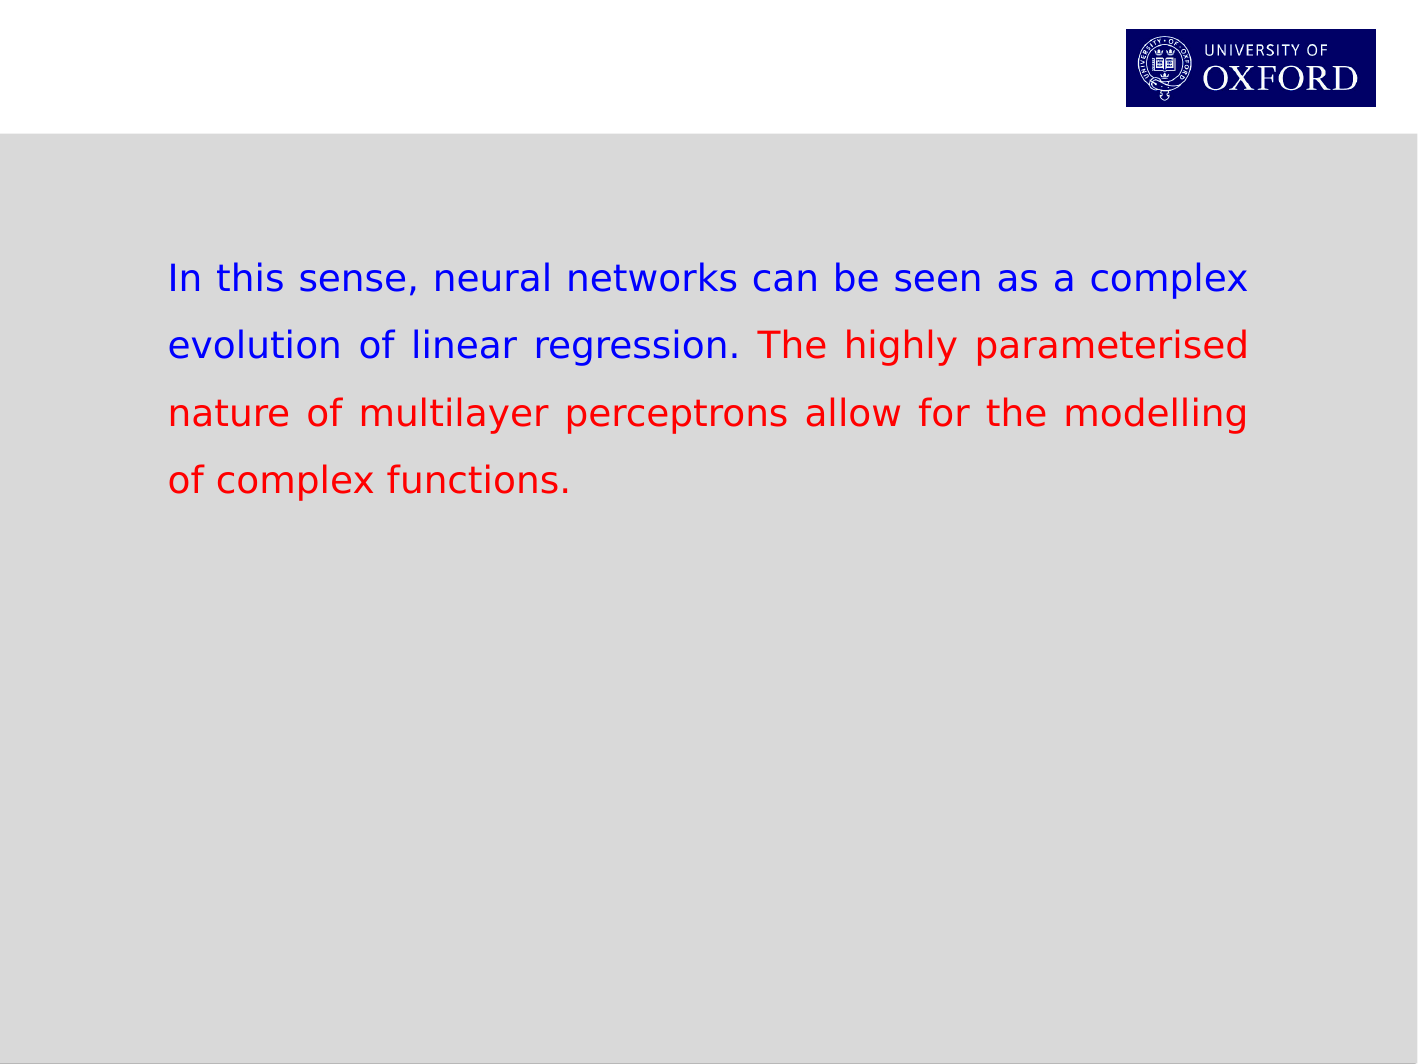

In this sense, neural networks can be seen as a complex evolution of linear regression. The highly parameterised nature of multilayer perceptrons allow for the modelling of complex functions.